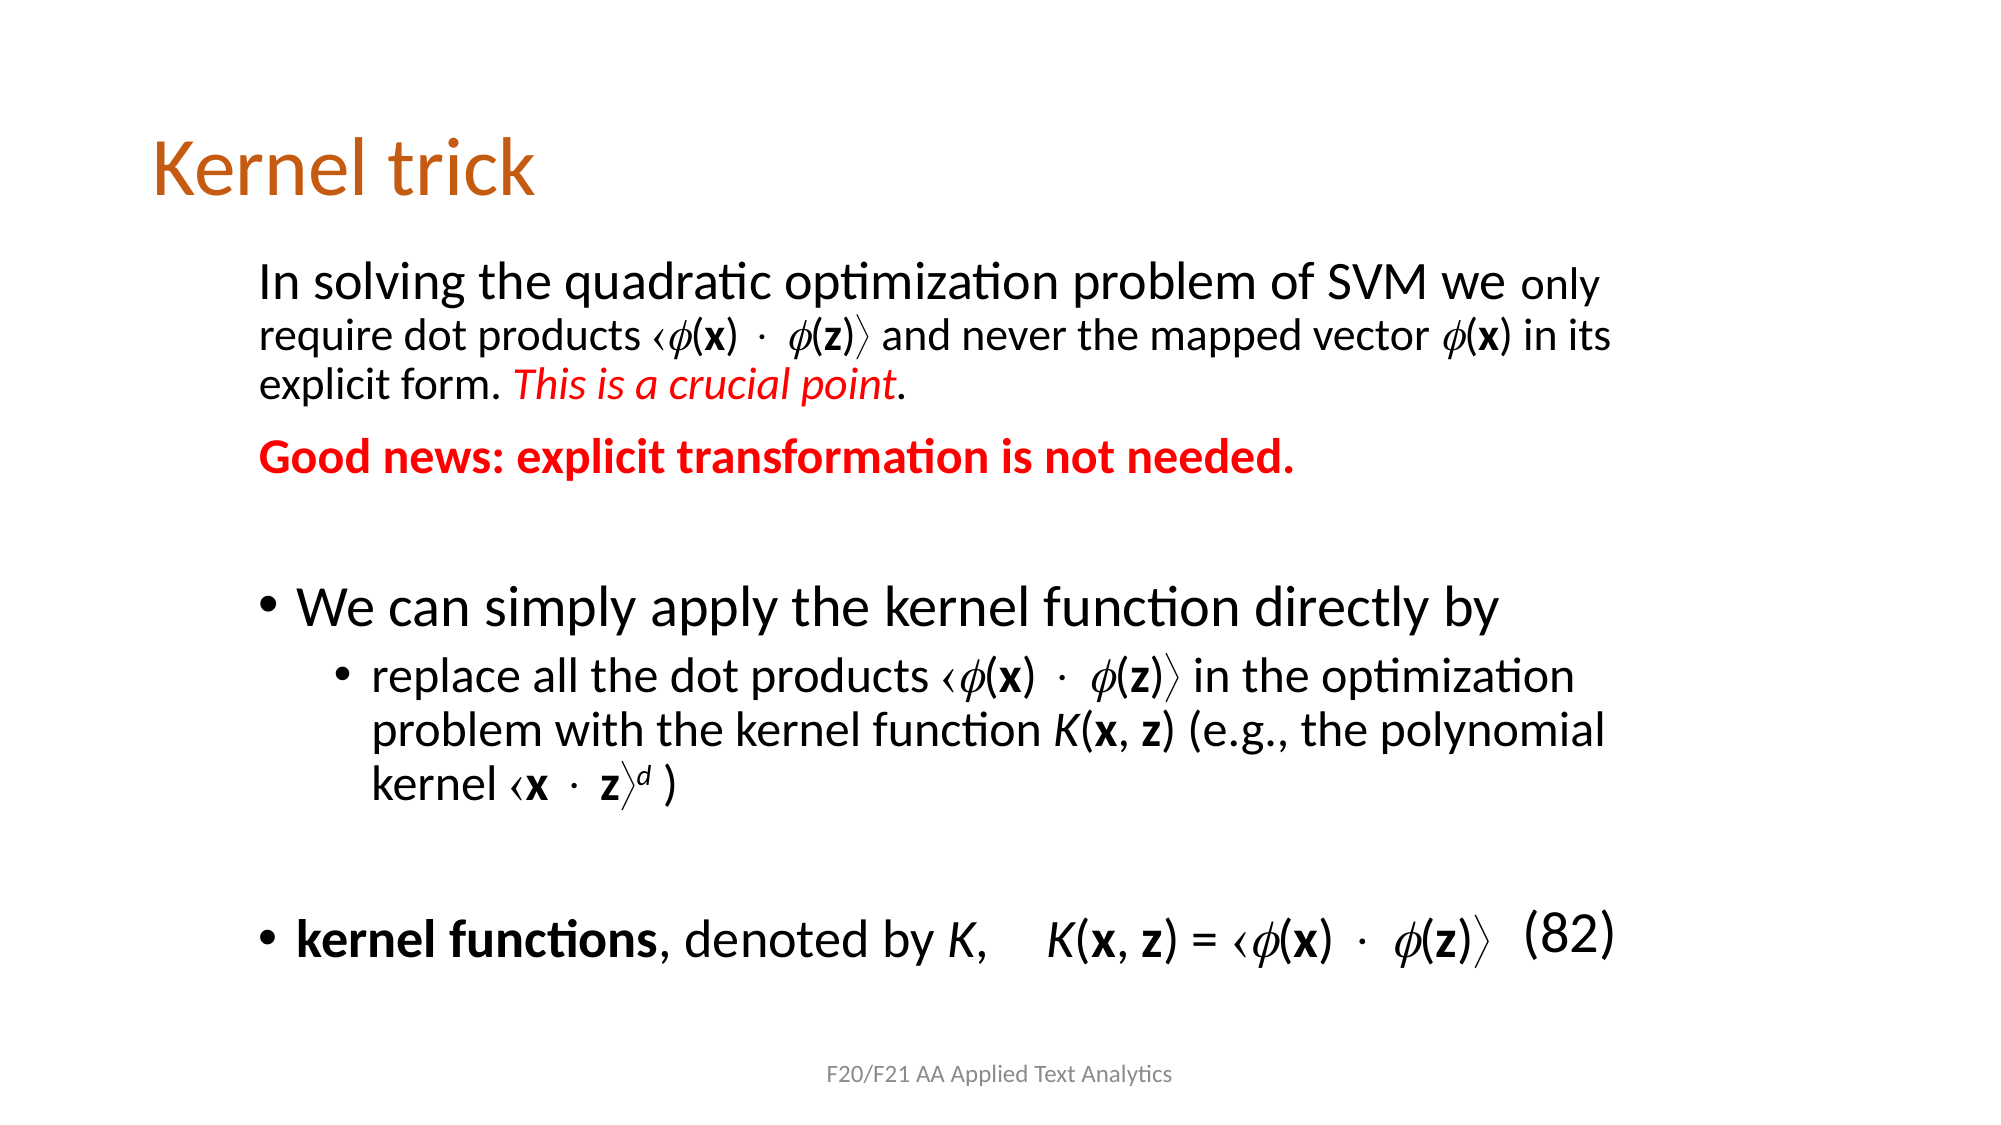

# Kernel trick
In solving the quadratic optimization problem of SVM we only require dot products 〈φ(x) ⋅ φ(z)〉 and never the mapped vector φ(x) in its explicit form. This is a crucial point.
Good news: explicit transformation is not needed.

We can simply apply the kernel function directly by
replace all the dot products 〈φ(x) ⋅ φ(z)〉 in the optimization problem with the kernel function K(x, z) (e.g., the polynomial kernel 〈x ⋅ z〉d )

kernel functions, denoted by K, 	K(x, z) = 〈φ(x) ⋅ φ(z)〉
(82)
F20/F21 AA Applied Text Analytics